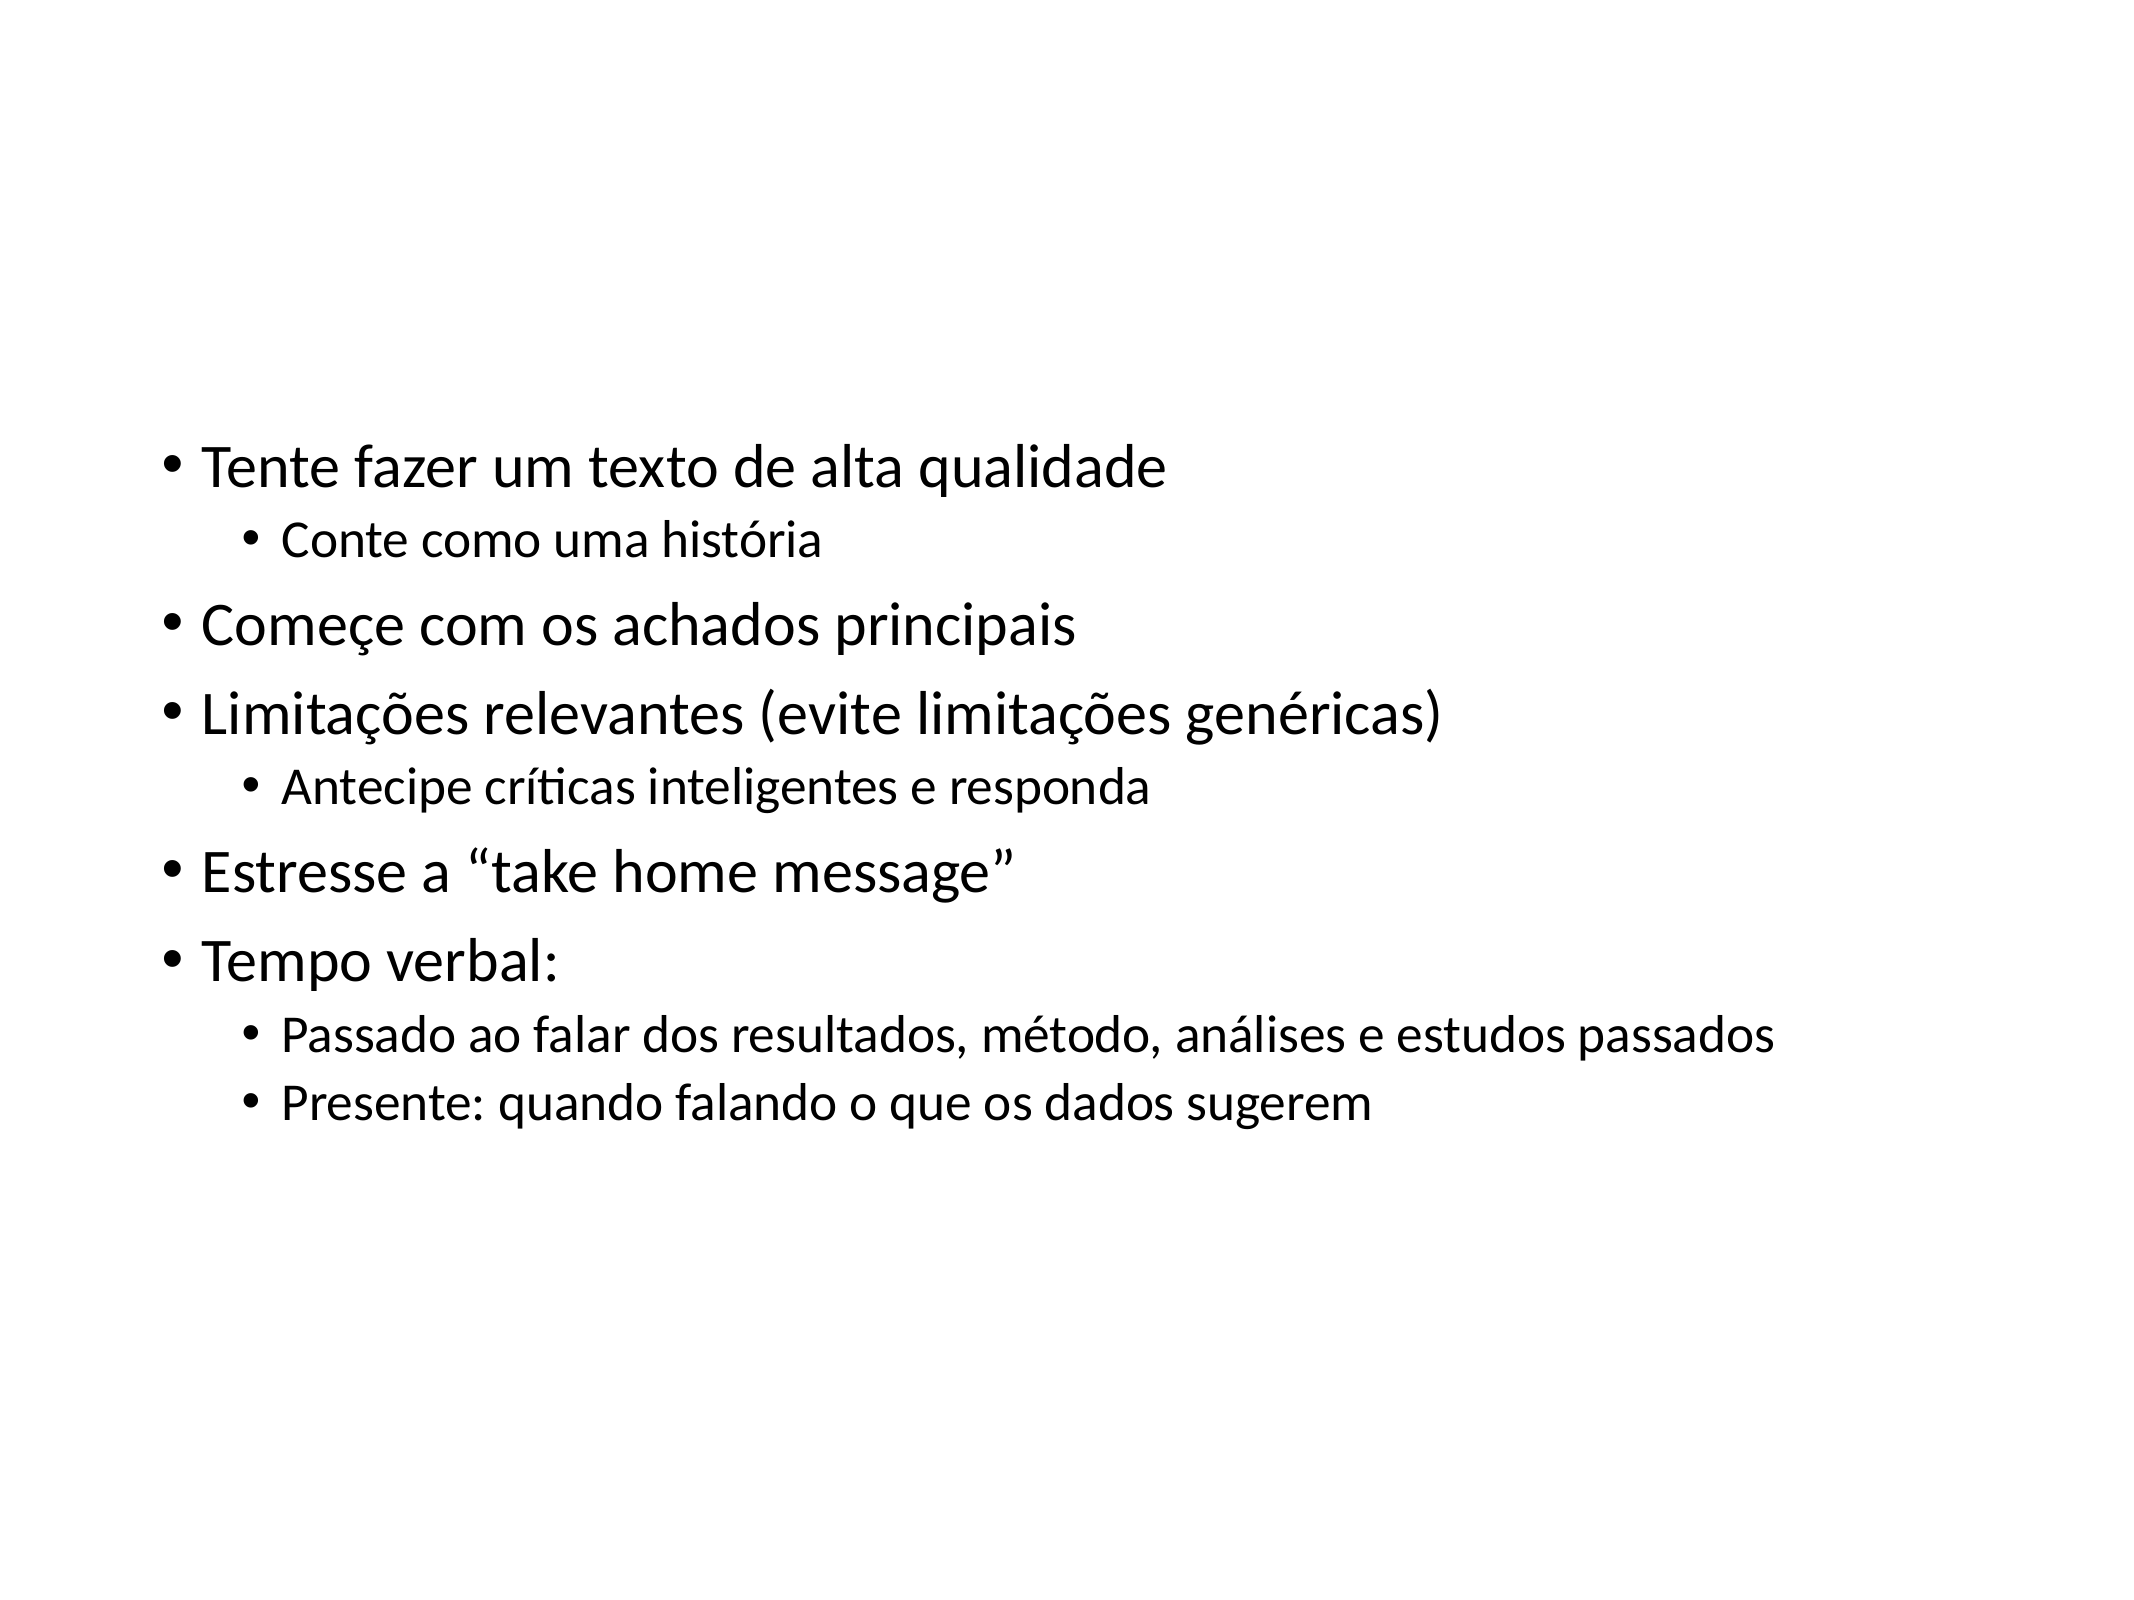

Tente fazer um texto de alta qualidade
Conte como uma história
Começe com os achados principais
Limitações relevantes (evite limitações genéricas)
Antecipe críticas inteligentes e responda
Estresse a “take home message”
Tempo verbal:
Passado ao falar dos resultados, método, análises e estudos passados
Presente: quando falando o que os dados sugerem